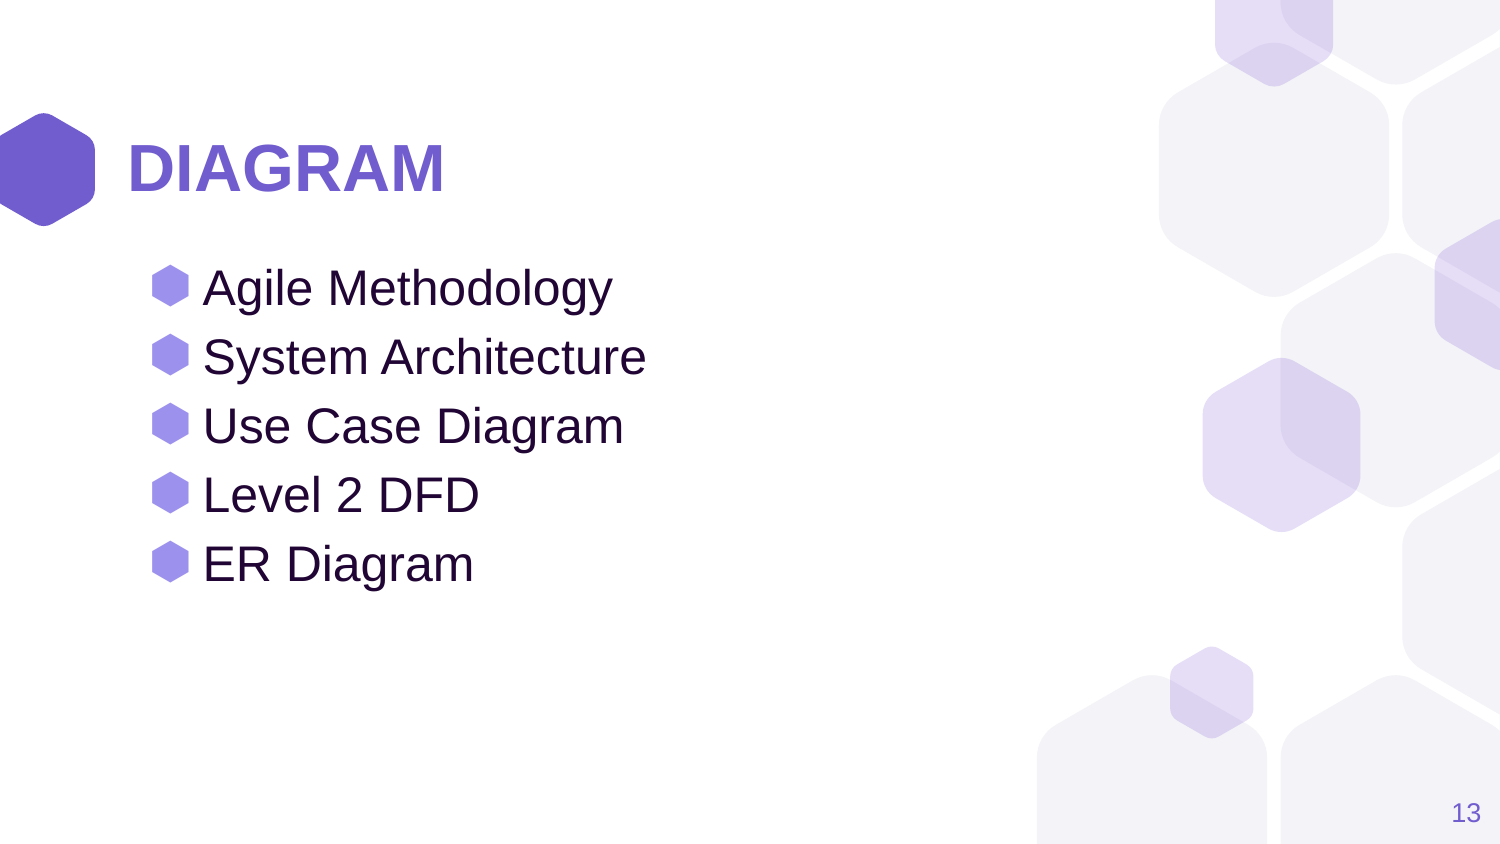

# DIAGRAM
Agile Methodology
System Architecture
Use Case Diagram
Level 2 DFD
ER Diagram
13